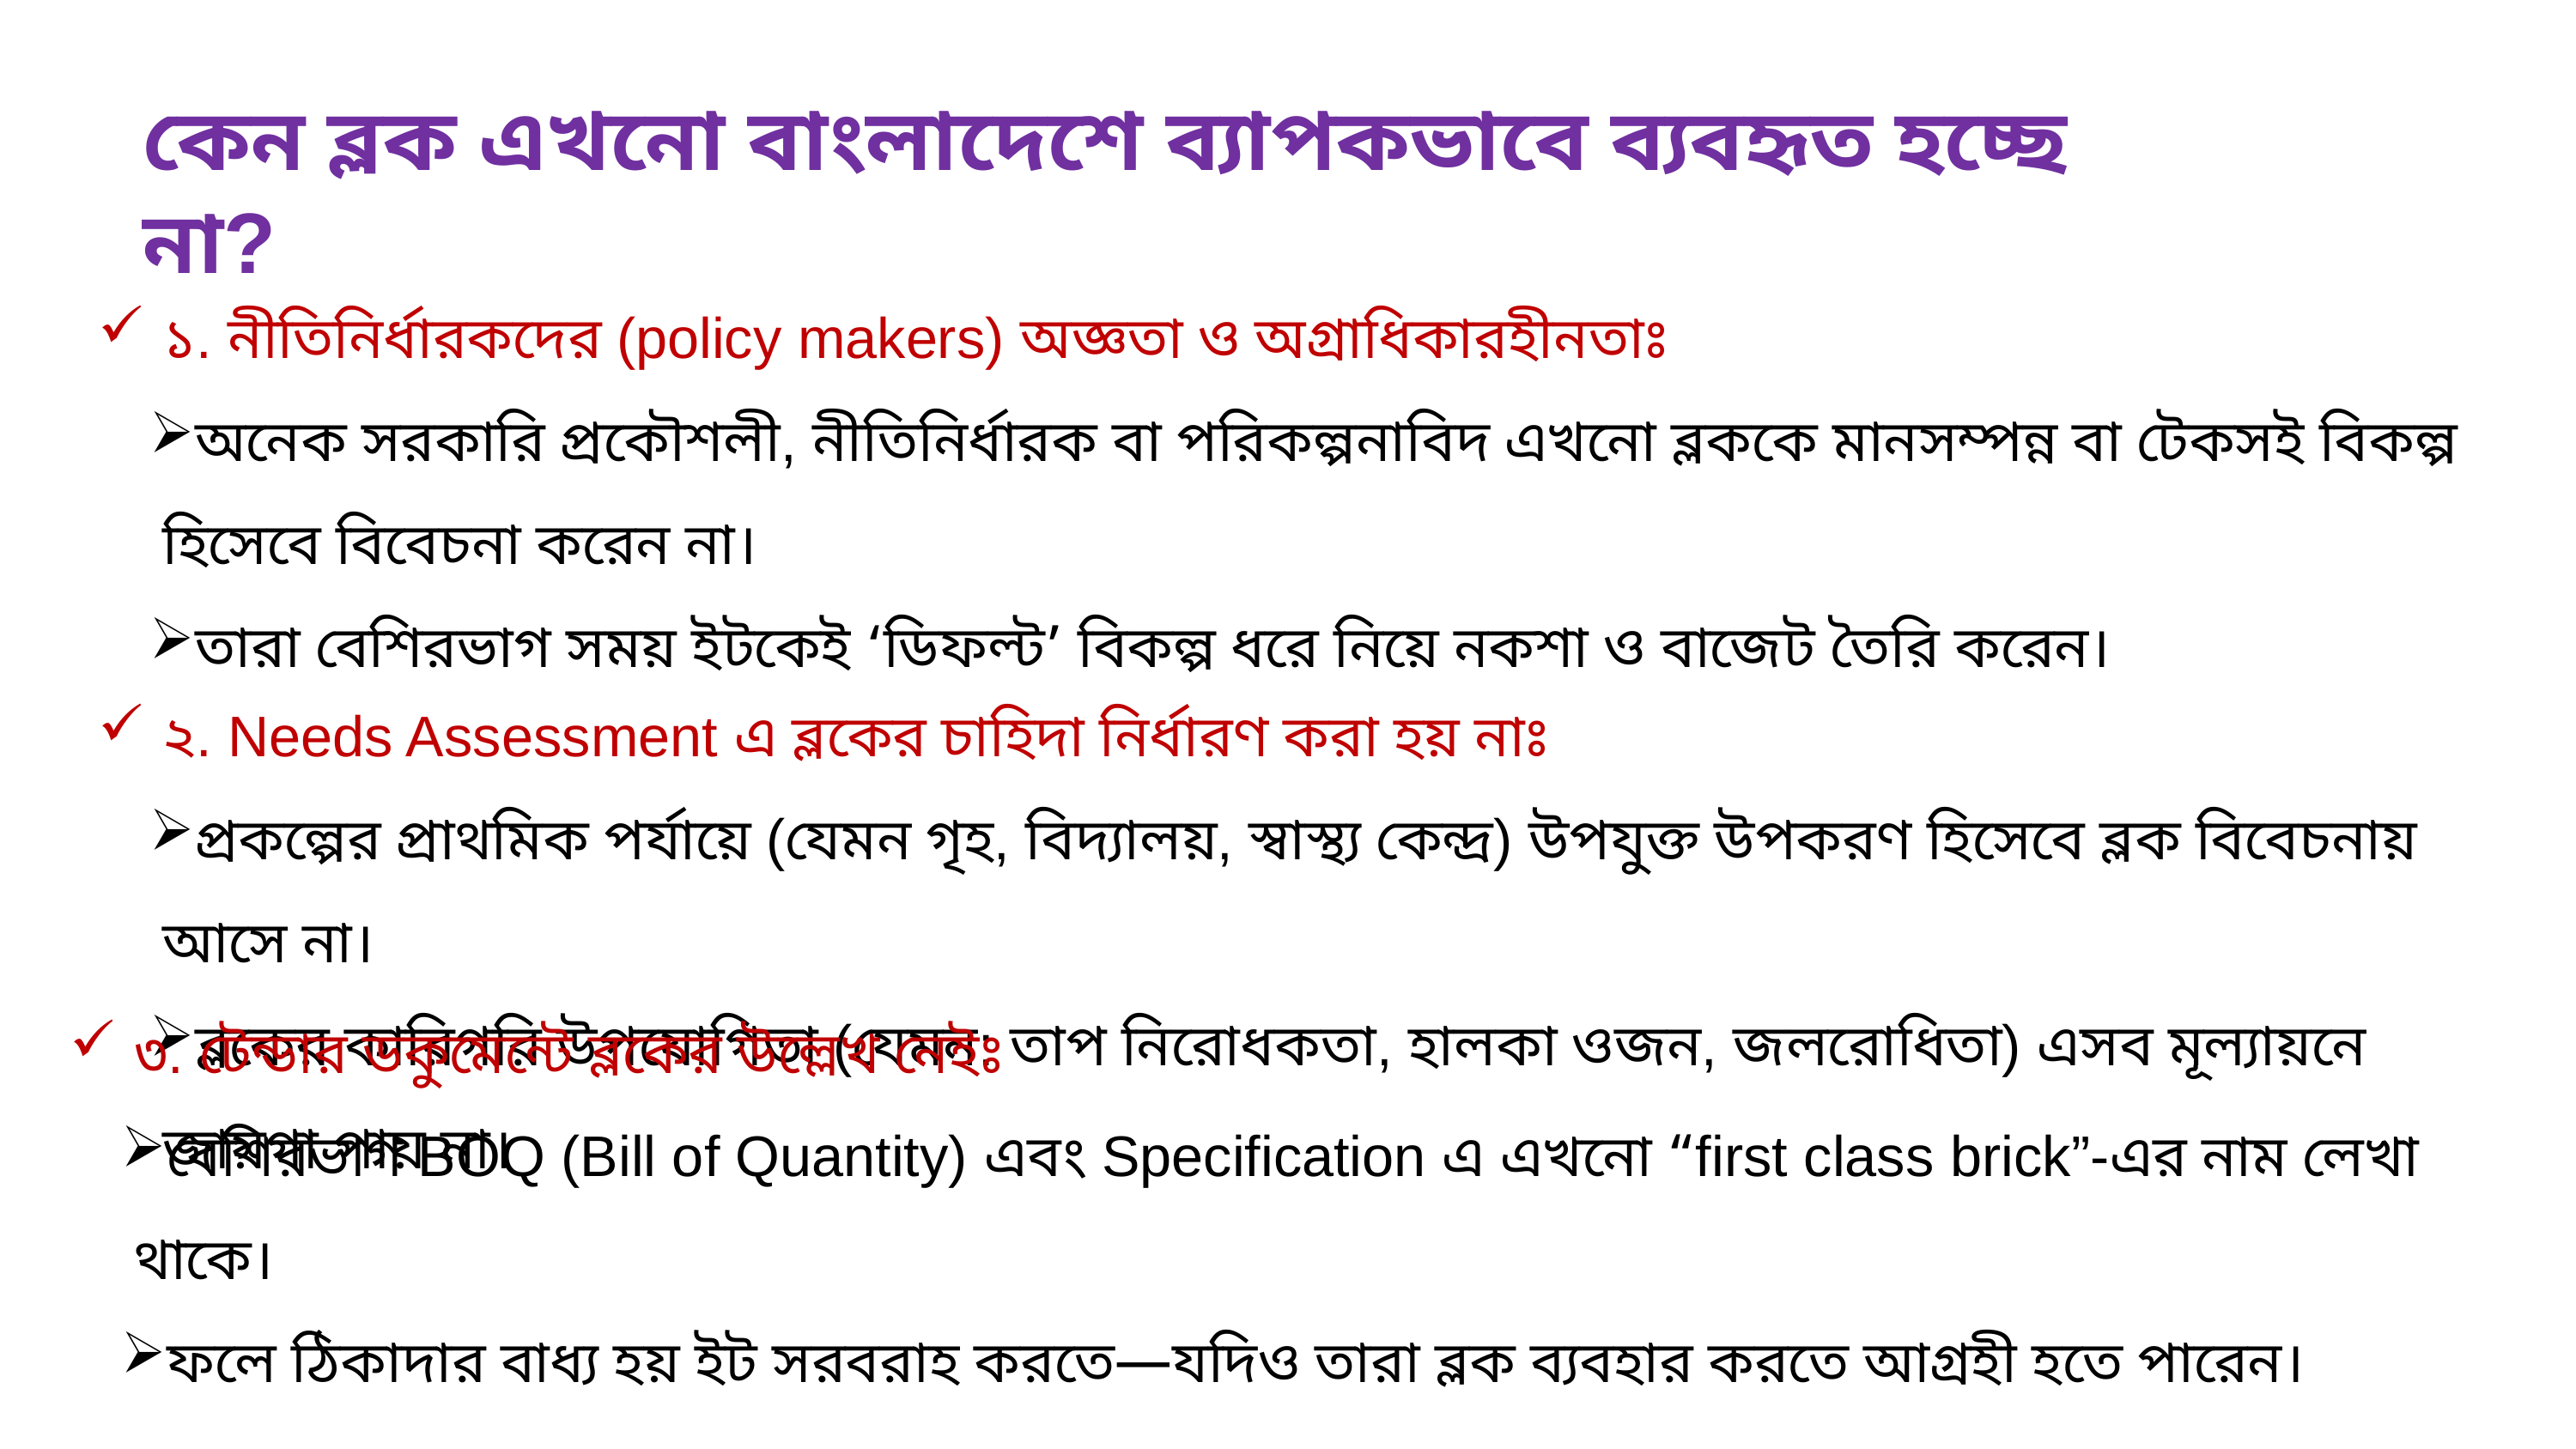

কেন ব্লক এখনো বাংলাদেশে ব্যাপকভাবে ব্যবহৃত হচ্ছে না?
১. নীতিনির্ধারকদের (policy makers) অজ্ঞতা ও অগ্রাধিকারহীনতাঃ
অনেক সরকারি প্রকৌশলী, নীতিনির্ধারক বা পরিকল্পনাবিদ এখনো ব্লককে মানসম্পন্ন বা টেকসই বিকল্প হিসেবে বিবেচনা করেন না।
তারা বেশিরভাগ সময় ইটকেই ‘ডিফল্ট’ বিকল্প ধরে নিয়ে নকশা ও বাজেট তৈরি করেন।
২. Needs Assessment এ ব্লকের চাহিদা নির্ধারণ করা হয় নাঃ
প্রকল্পের প্রাথমিক পর্যায়ে (যেমন গৃহ, বিদ্যালয়, স্বাস্থ্য কেন্দ্র) উপযুক্ত উপকরণ হিসেবে ব্লক বিবেচনায় আসে না।
ব্লকের কারিগরি উপযোগিতা (যেমন: তাপ নিরোধকতা, হালকা ওজন, জলরোধিতা) এসব মূল্যায়নে জায়গা পায় না।
৩. টেন্ডার ডকুমেন্টে ব্লকের উল্লেখ নেইঃ
বেশিরভাগ BOQ (Bill of Quantity) এবং Specification এ এখনো “first class brick”-এর নাম লেখা থাকে।
ফলে ঠিকাদার বাধ্য হয় ইট সরবরাহ করতে—যদিও তারা ব্লক ব্যবহার করতে আগ্রহী হতে পারেন।